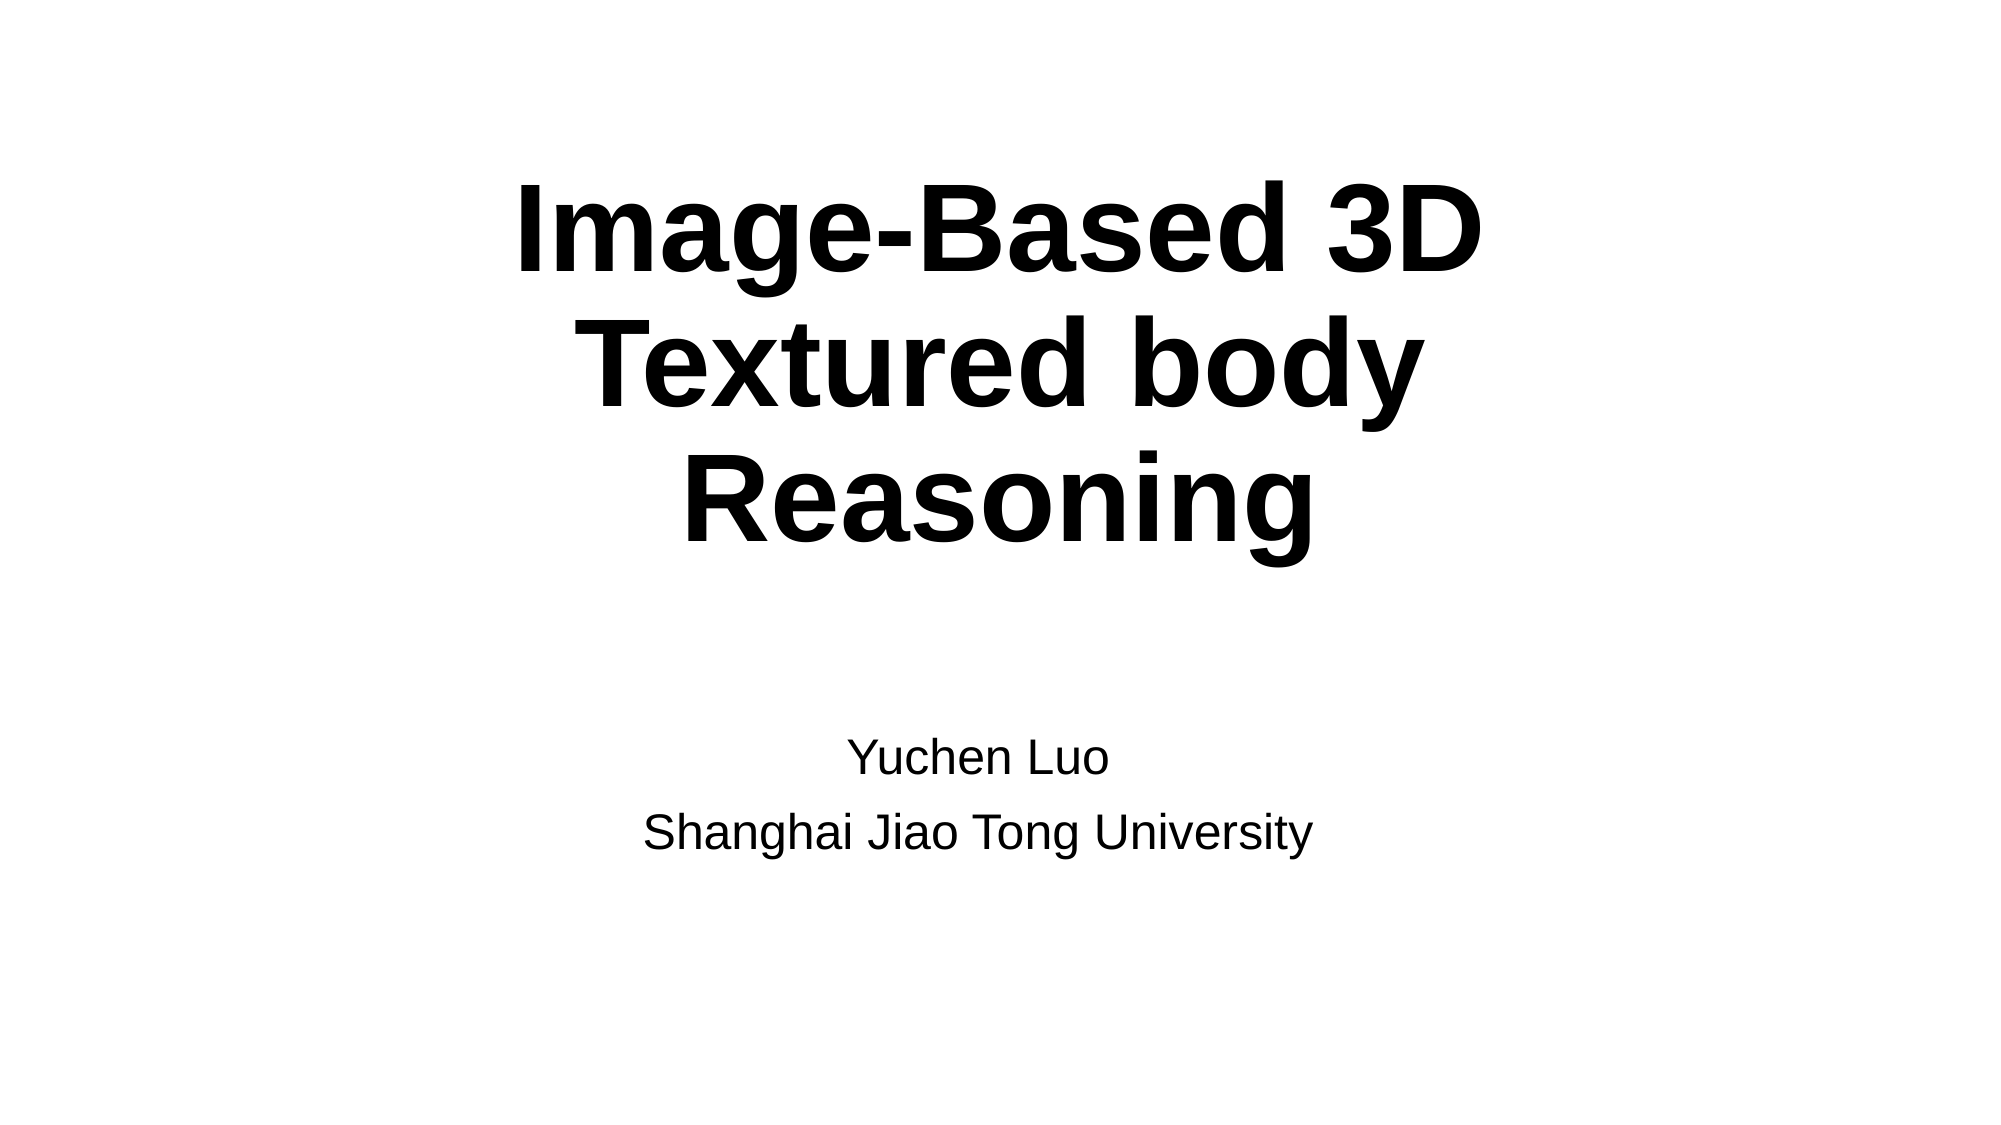

# Image-Based 3D Textured body Reasoning
Yuchen Luo
Shanghai Jiao Tong University